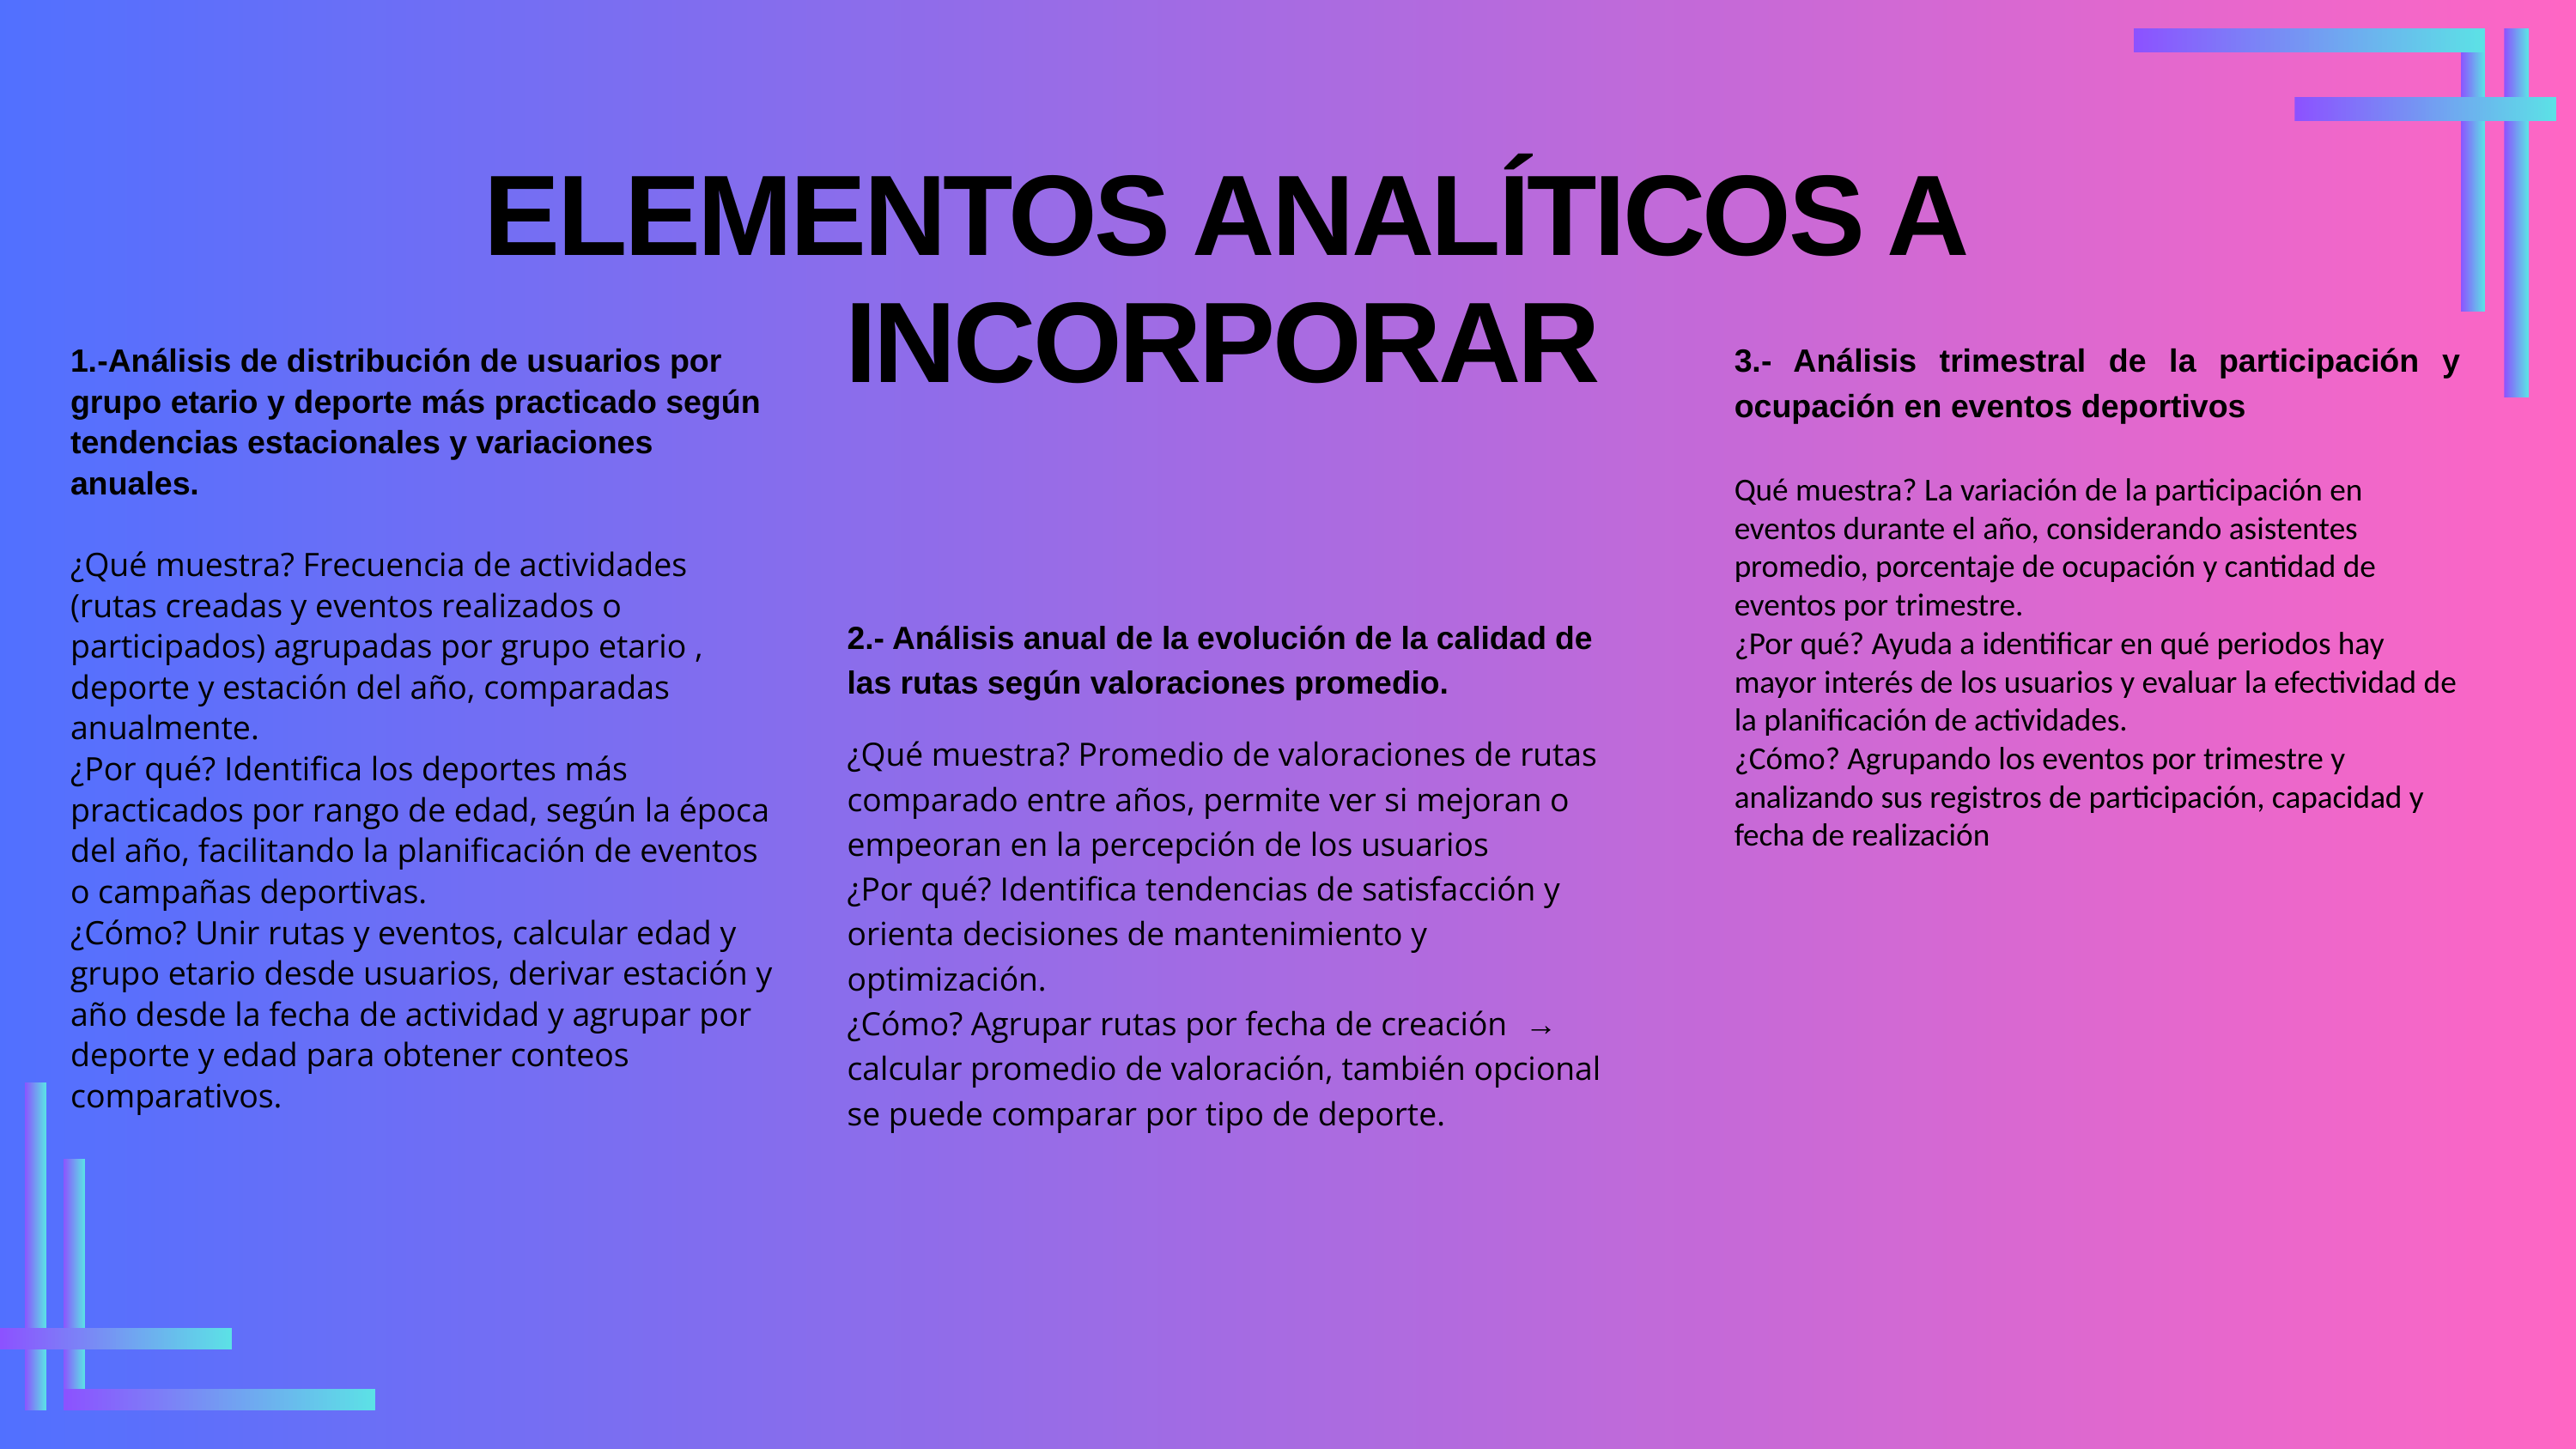

ELEMENTOS ANALÍTICOS A INCORPORAR
3.- Análisis trimestral de la participación y ocupación en eventos deportivos

Qué muestra? La variación de la participación en eventos durante el año, considerando asistentes promedio, porcentaje de ocupación y cantidad de eventos por trimestre.
¿Por qué? Ayuda a identificar en qué periodos hay mayor interés de los usuarios y evaluar la efectividad de la planificación de actividades.
¿Cómo? Agrupando los eventos por trimestre y analizando sus registros de participación, capacidad y fecha de realización

1.-Análisis de distribución de usuarios por grupo etario y deporte más practicado según tendencias estacionales y variaciones anuales.

¿Qué muestra? Frecuencia de actividades (rutas creadas y eventos realizados o participados) agrupadas por grupo etario , deporte y estación del año, comparadas anualmente.
¿Por qué? Identifica los deportes más practicados por rango de edad, según la época del año, facilitando la planificación de eventos o campañas deportivas.
¿Cómo? Unir rutas y eventos, calcular edad y grupo etario desde usuarios, derivar estación y año desde la fecha de actividad y agrupar por deporte y edad para obtener conteos comparativos.

2.- Análisis anual de la evolución de la calidad de las rutas según valoraciones promedio.

¿Qué muestra? Promedio de valoraciones de rutas comparado entre años, permite ver si mejoran o empeoran en la percepción de los usuarios
¿Por qué? Identifica tendencias de satisfacción y orienta decisiones de mantenimiento y optimización.
¿Cómo? Agrupar rutas por fecha de creación  → calcular promedio de valoración, también opcional se puede comparar por tipo de deporte.